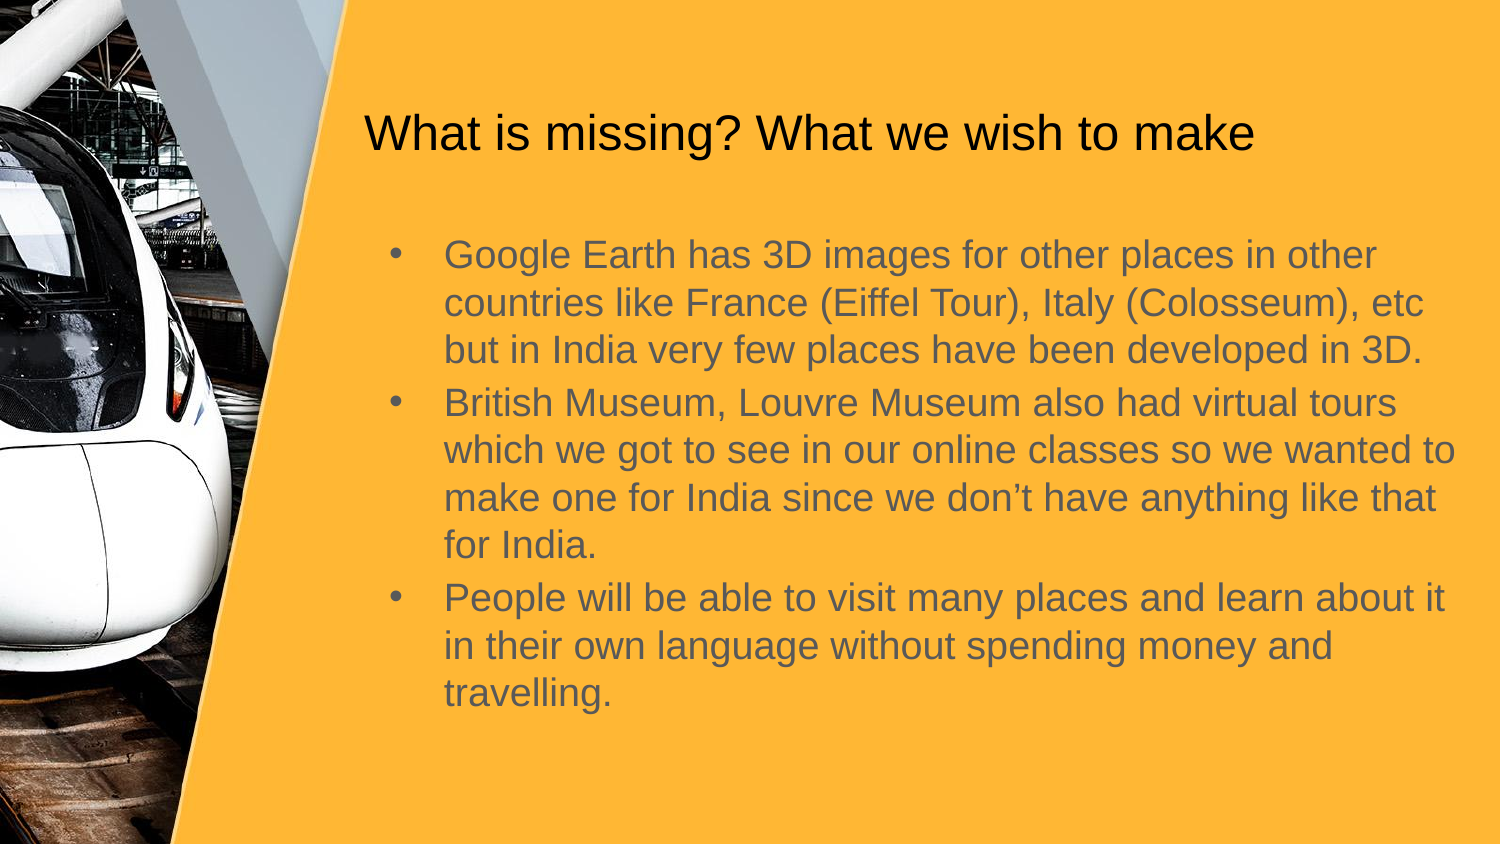

# What is missing? What we wish to make
Google Earth has 3D images for other places in other countries like France (Eiffel Tour), Italy (Colosseum), etc but in India very few places have been developed in 3D.
British Museum, Louvre Museum also had virtual tours which we got to see in our online classes so we wanted to make one for India since we don’t have anything like that for India.
People will be able to visit many places and learn about it in their own language without spending money and travelling.